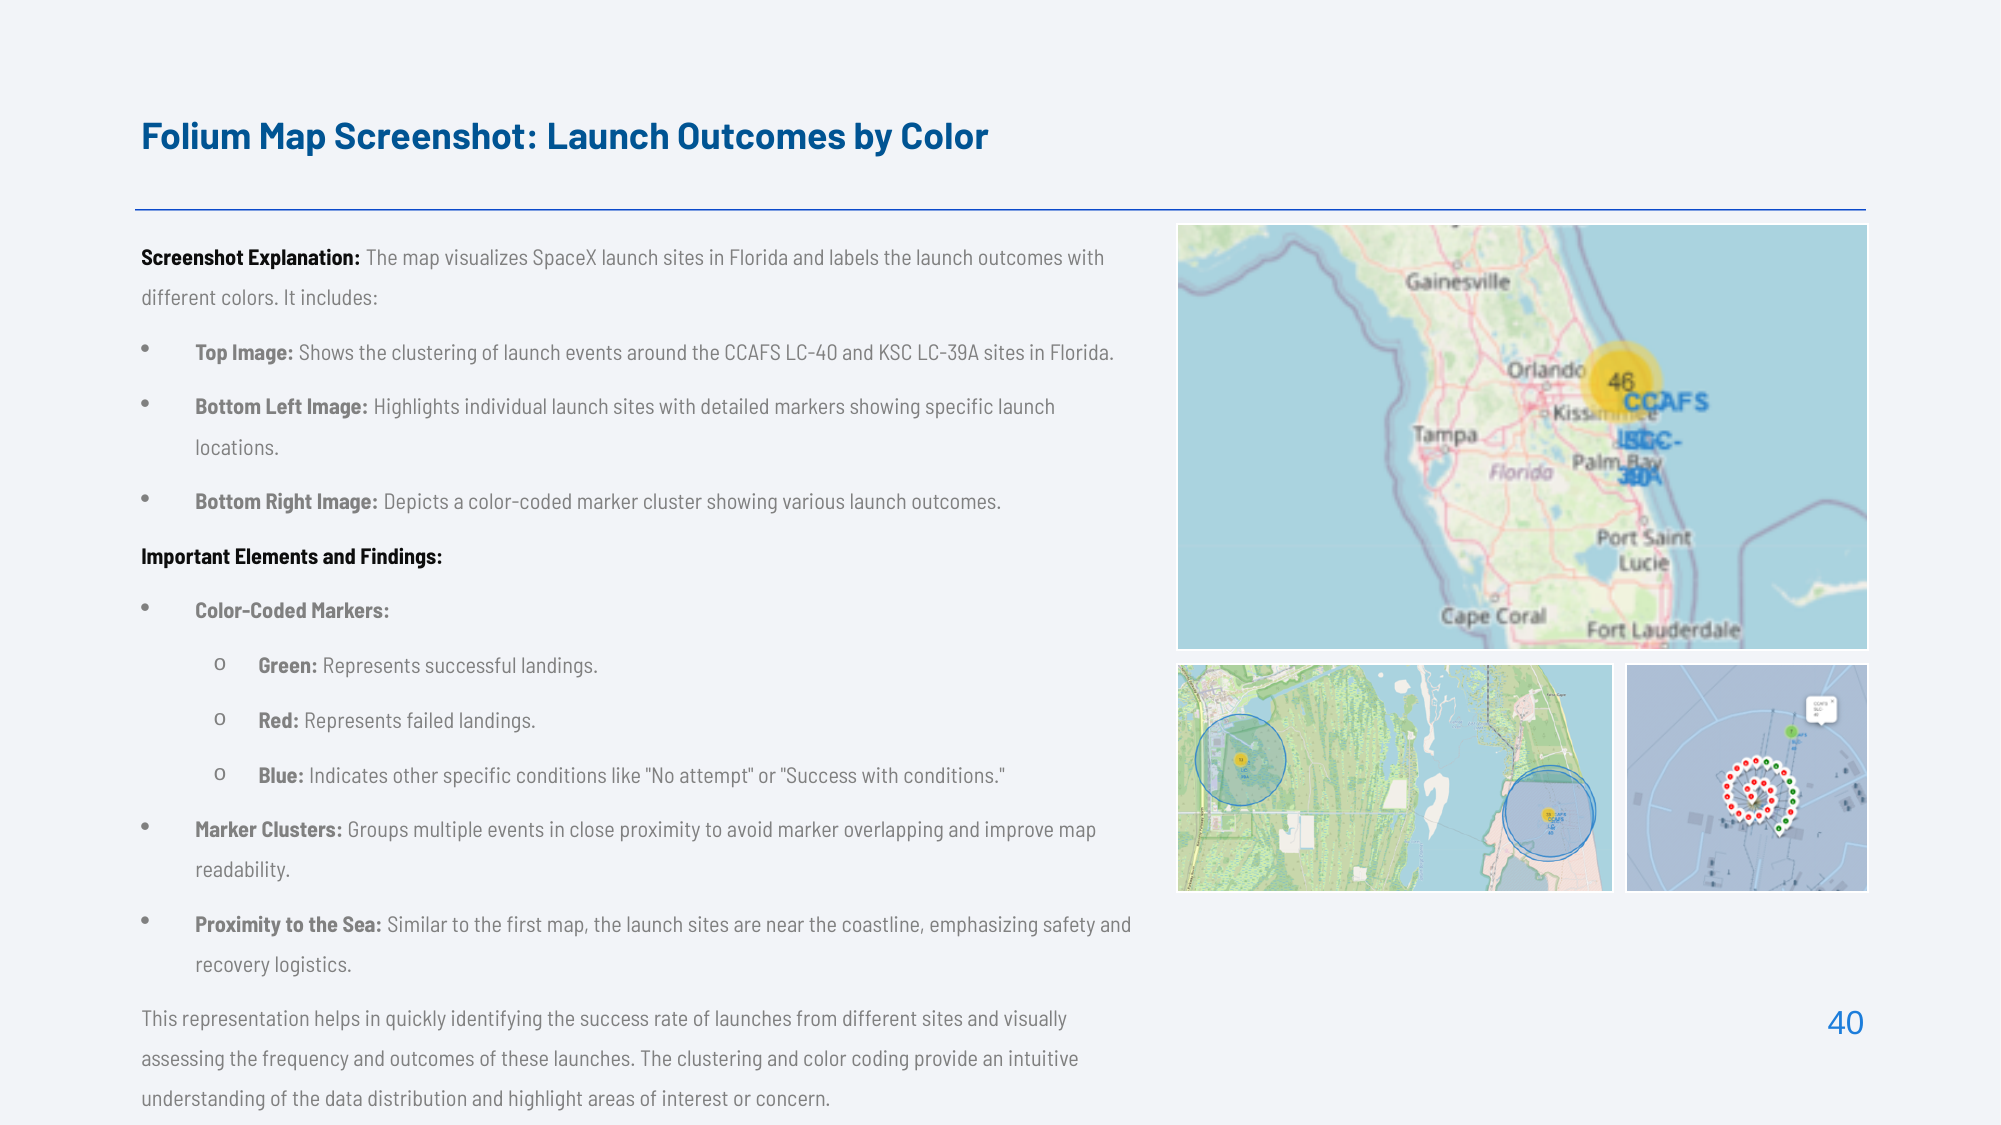

Folium Map Screenshot: Launch Outcomes by Color
Screenshot Explanation: The map visualizes SpaceX launch sites in Florida and labels the launch outcomes with different colors. It includes:
Top Image: Shows the clustering of launch events around the CCAFS LC-40 and KSC LC-39A sites in Florida.
Bottom Left Image: Highlights individual launch sites with detailed markers showing specific launch locations.
Bottom Right Image: Depicts a color-coded marker cluster showing various launch outcomes.
Important Elements and Findings:
Color-Coded Markers:
Green: Represents successful landings.
Red: Represents failed landings.
Blue: Indicates other specific conditions like "No attempt" or "Success with conditions."
Marker Clusters: Groups multiple events in close proximity to avoid marker overlapping and improve map readability.
Proximity to the Sea: Similar to the first map, the launch sites are near the coastline, emphasizing safety and recovery logistics.
This representation helps in quickly identifying the success rate of launches from different sites and visually assessing the frequency and outcomes of these launches. The clustering and color coding provide an intuitive understanding of the data distribution and highlight areas of interest or concern.

40